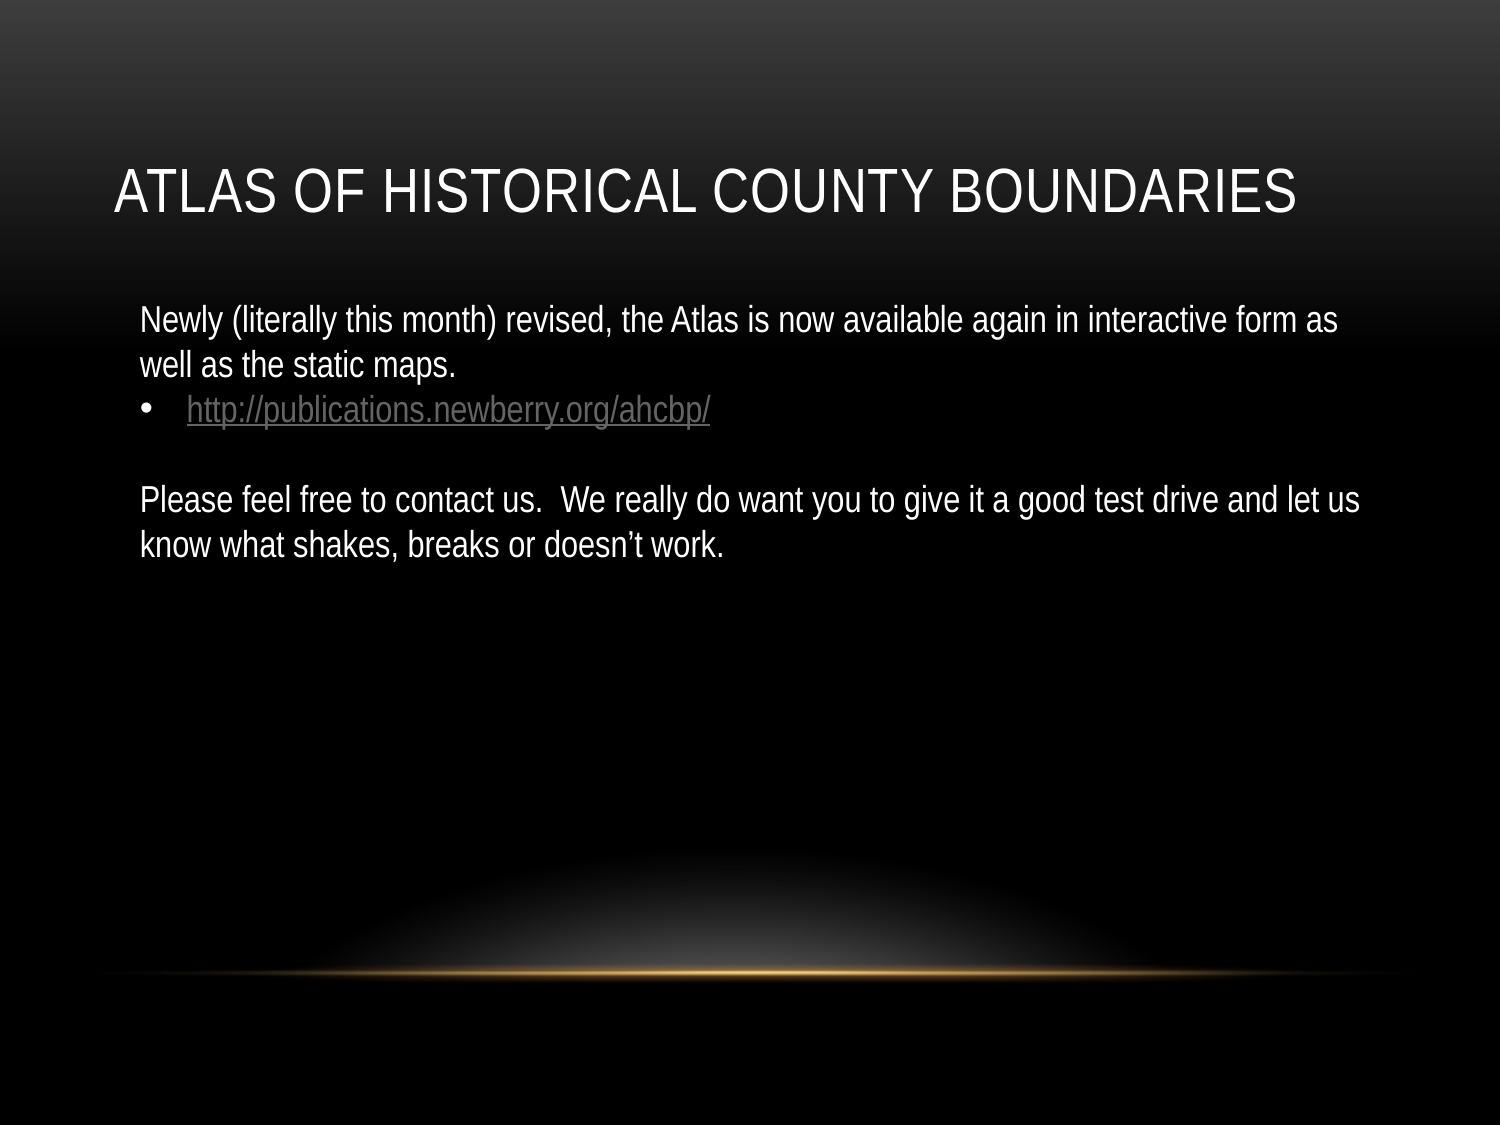

# Atlas of historical county boundaries
Newly (literally this month) revised, the Atlas is now available again in interactive form as well as the static maps.
http://publications.newberry.org/ahcbp/

Please feel free to contact us.  We really do want you to give it a good test drive and let us know what shakes, breaks or doesn’t work.